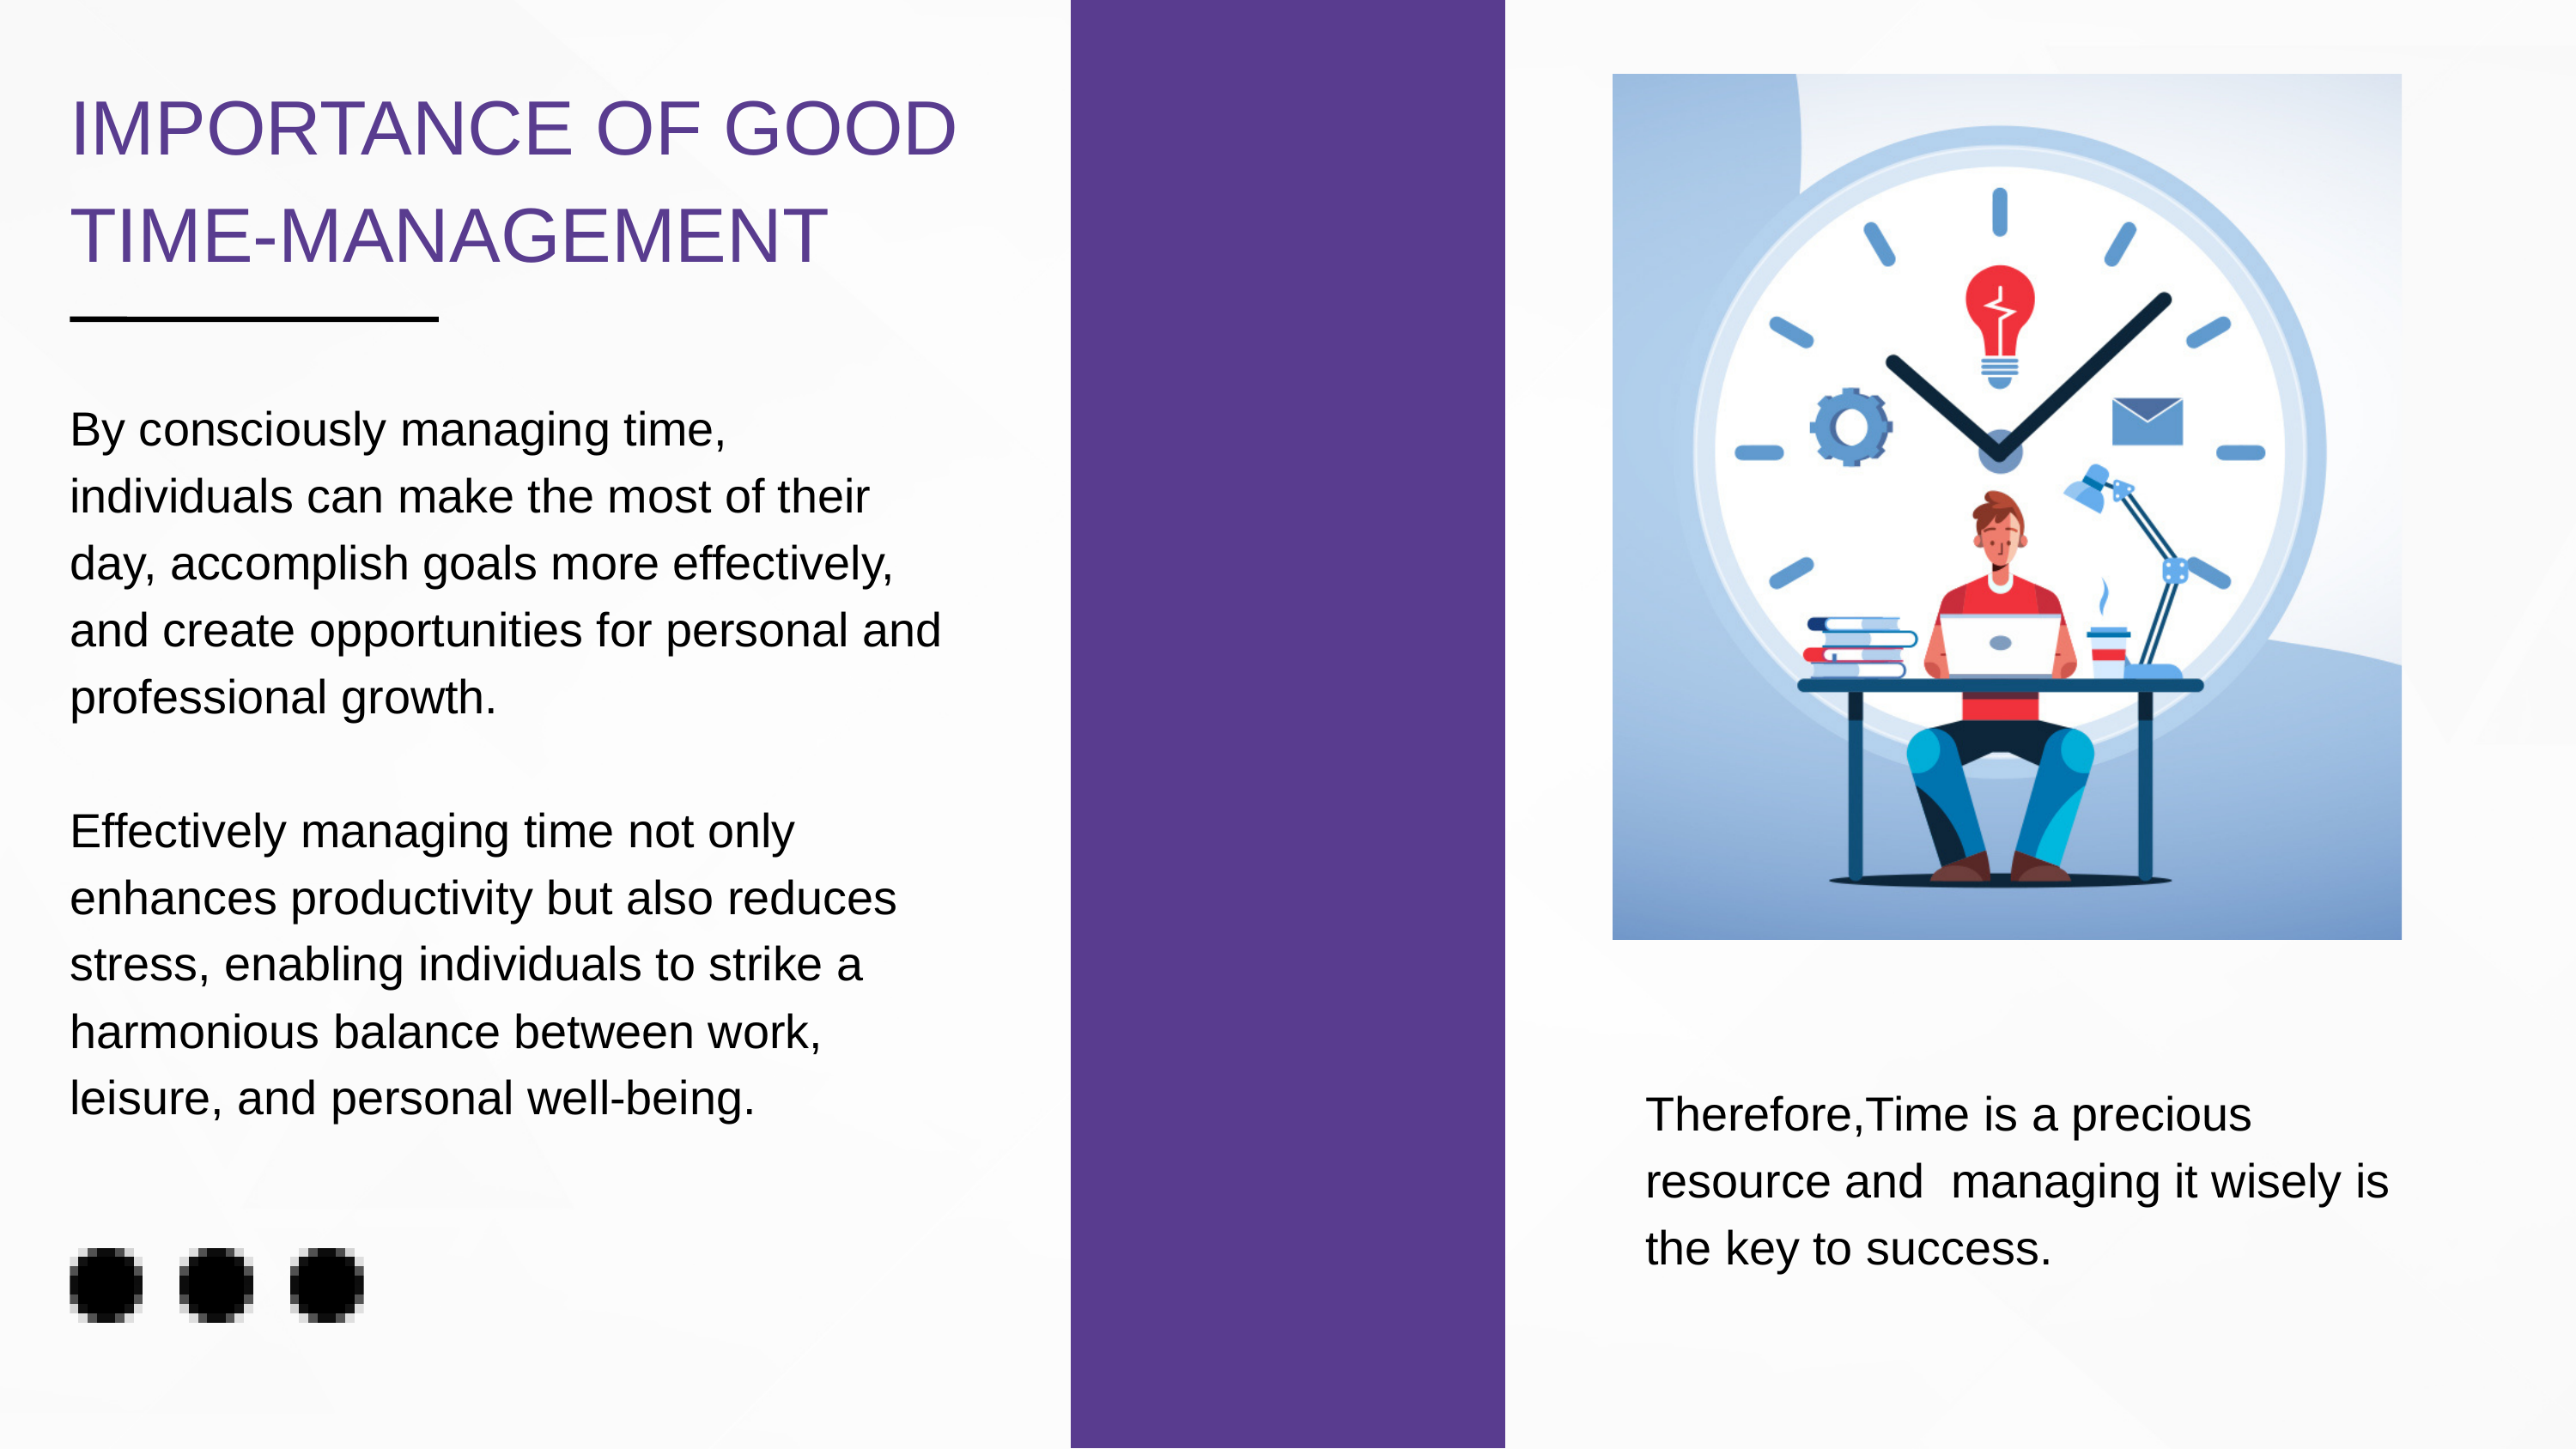

IMPORTANCE OF GOOD TIME-MANAGEMENT

By consciously managing time, individuals can make the most of their day, accomplish goals more effectively, and create opportunities for personal and professional growth.

Effectively managing time not only enhances productivity but also reduces stress, enabling individuals to strike a harmonious balance between work, leisure, and personal well-being.
Therefore,Time is a precious resource and  managing it wisely is the key to success.